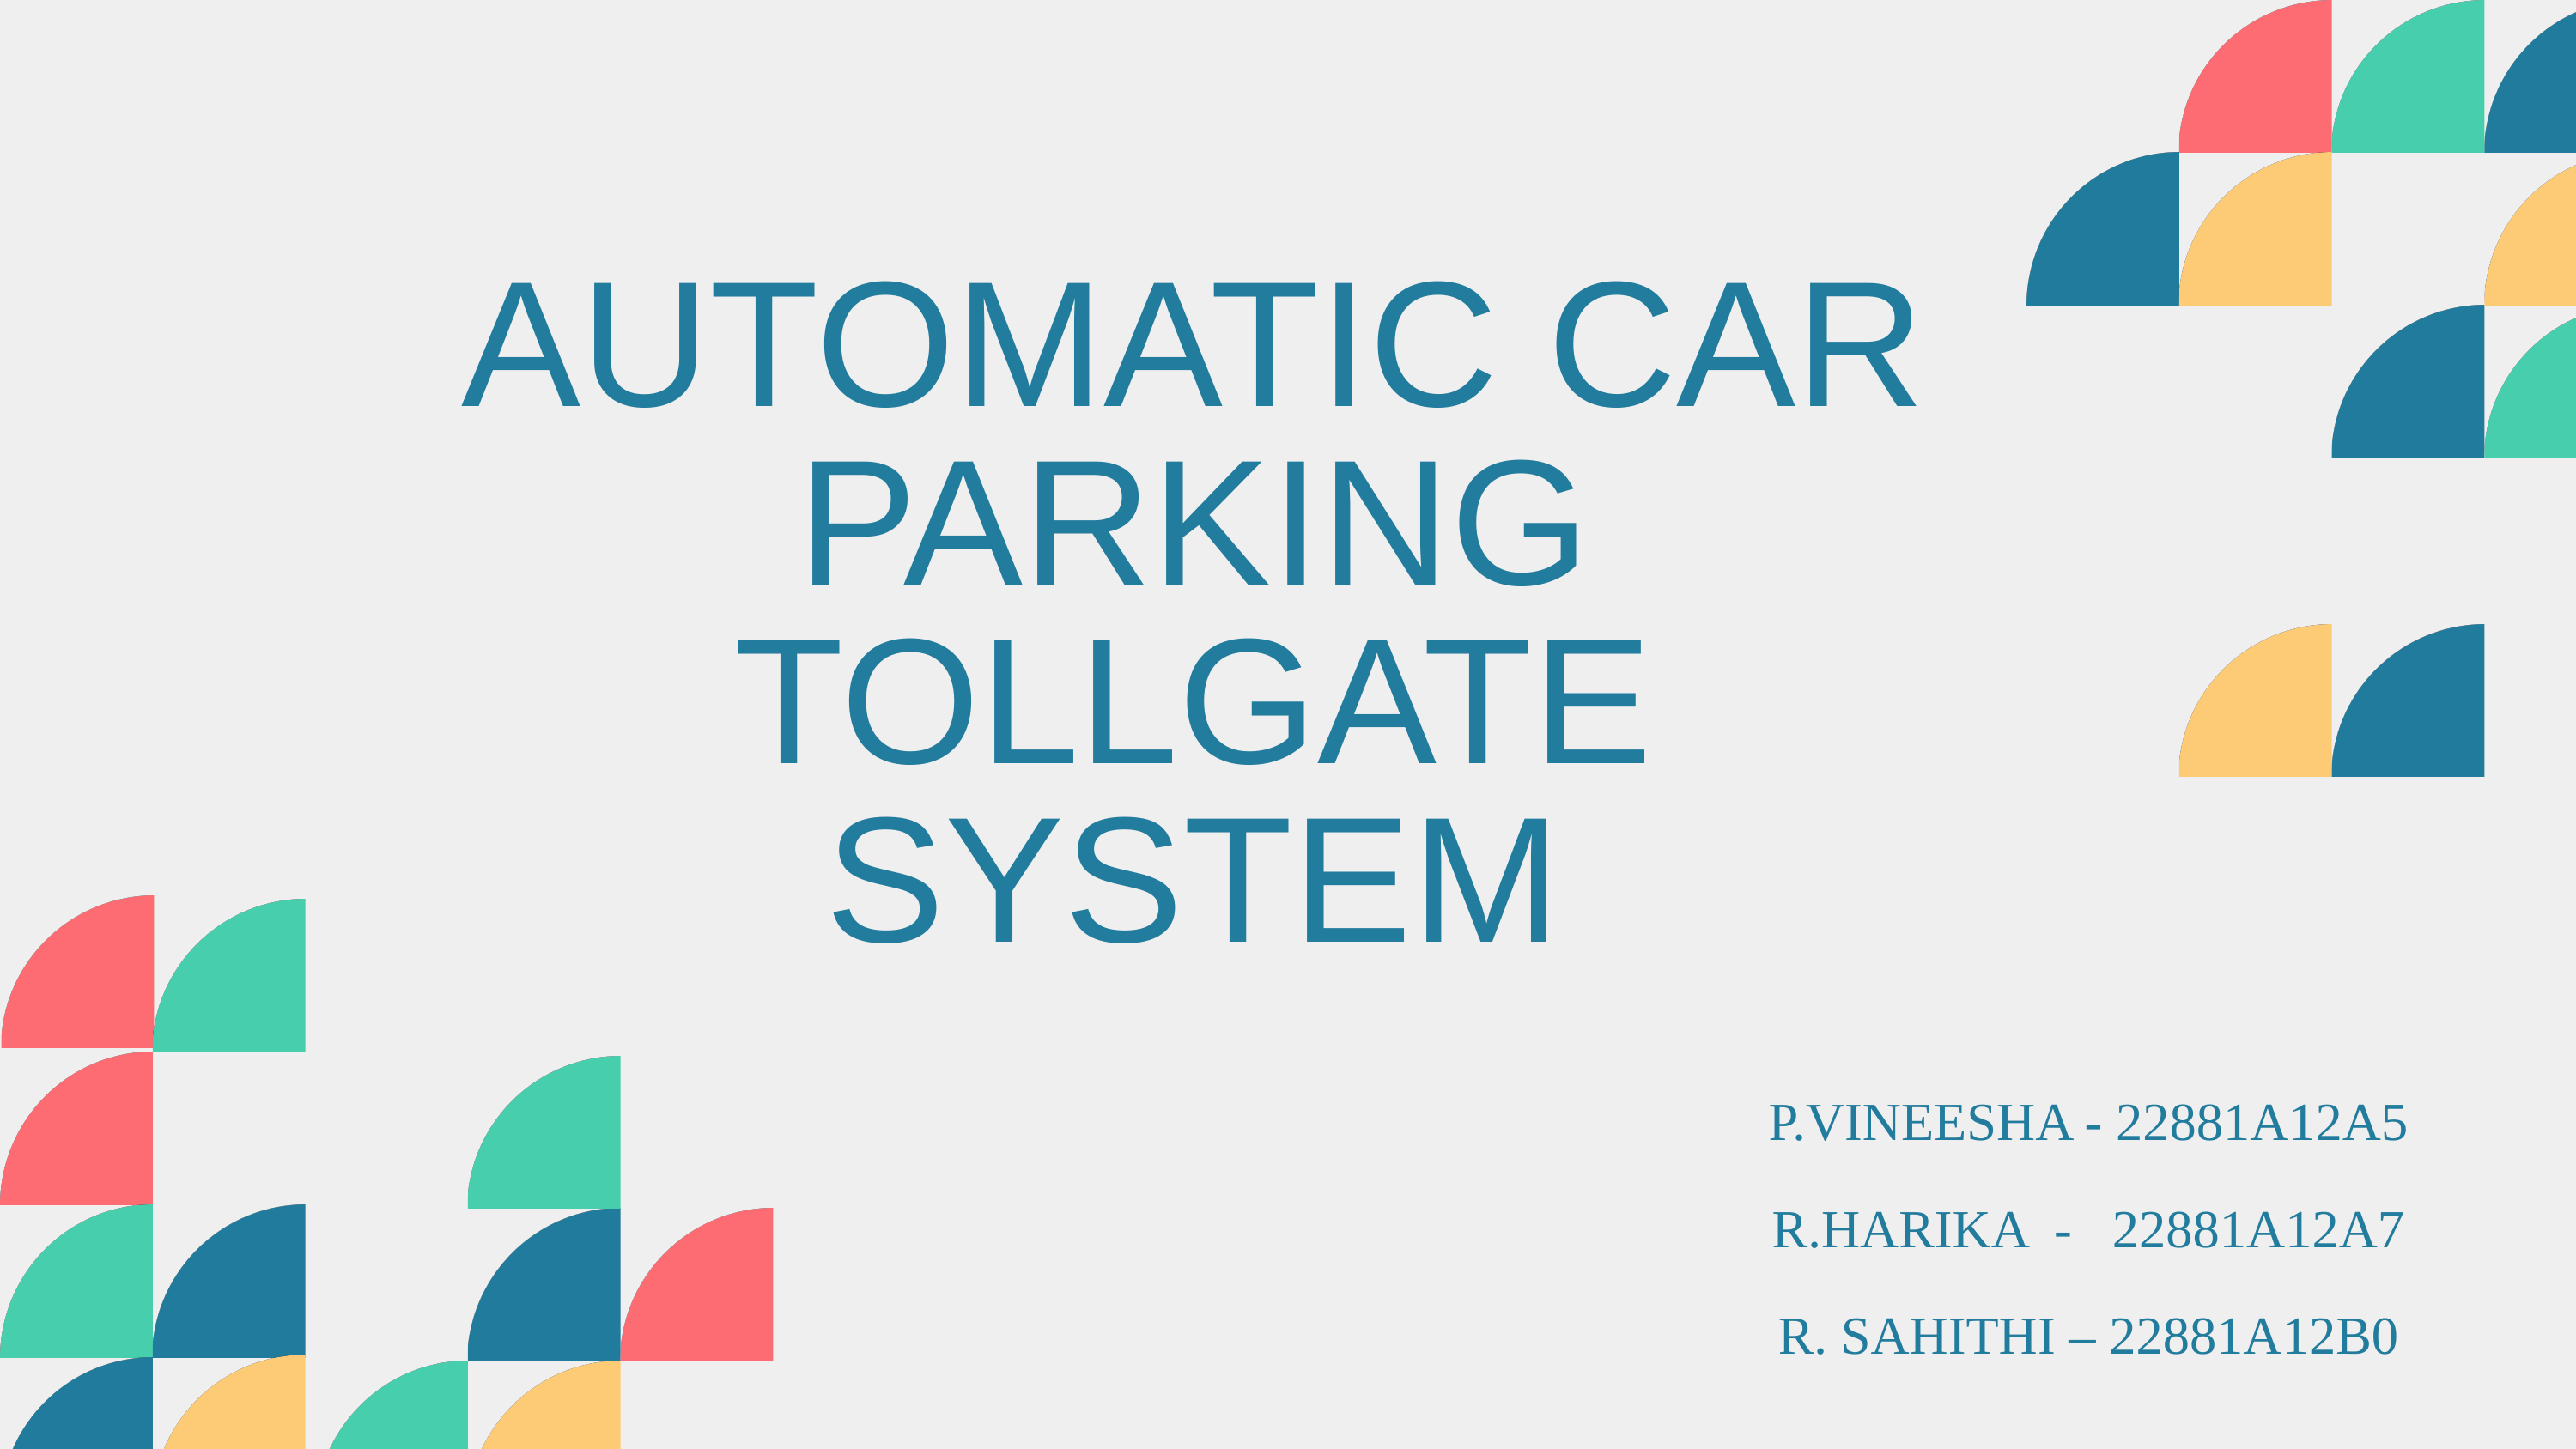

AUTOMATIC CAR PARKING TOLLGATE SYSTEM

P.VINEESHA - 22881A12A5
R.HARIKA  -   22881A12A7
R. SAHITHI – 22881A12B0